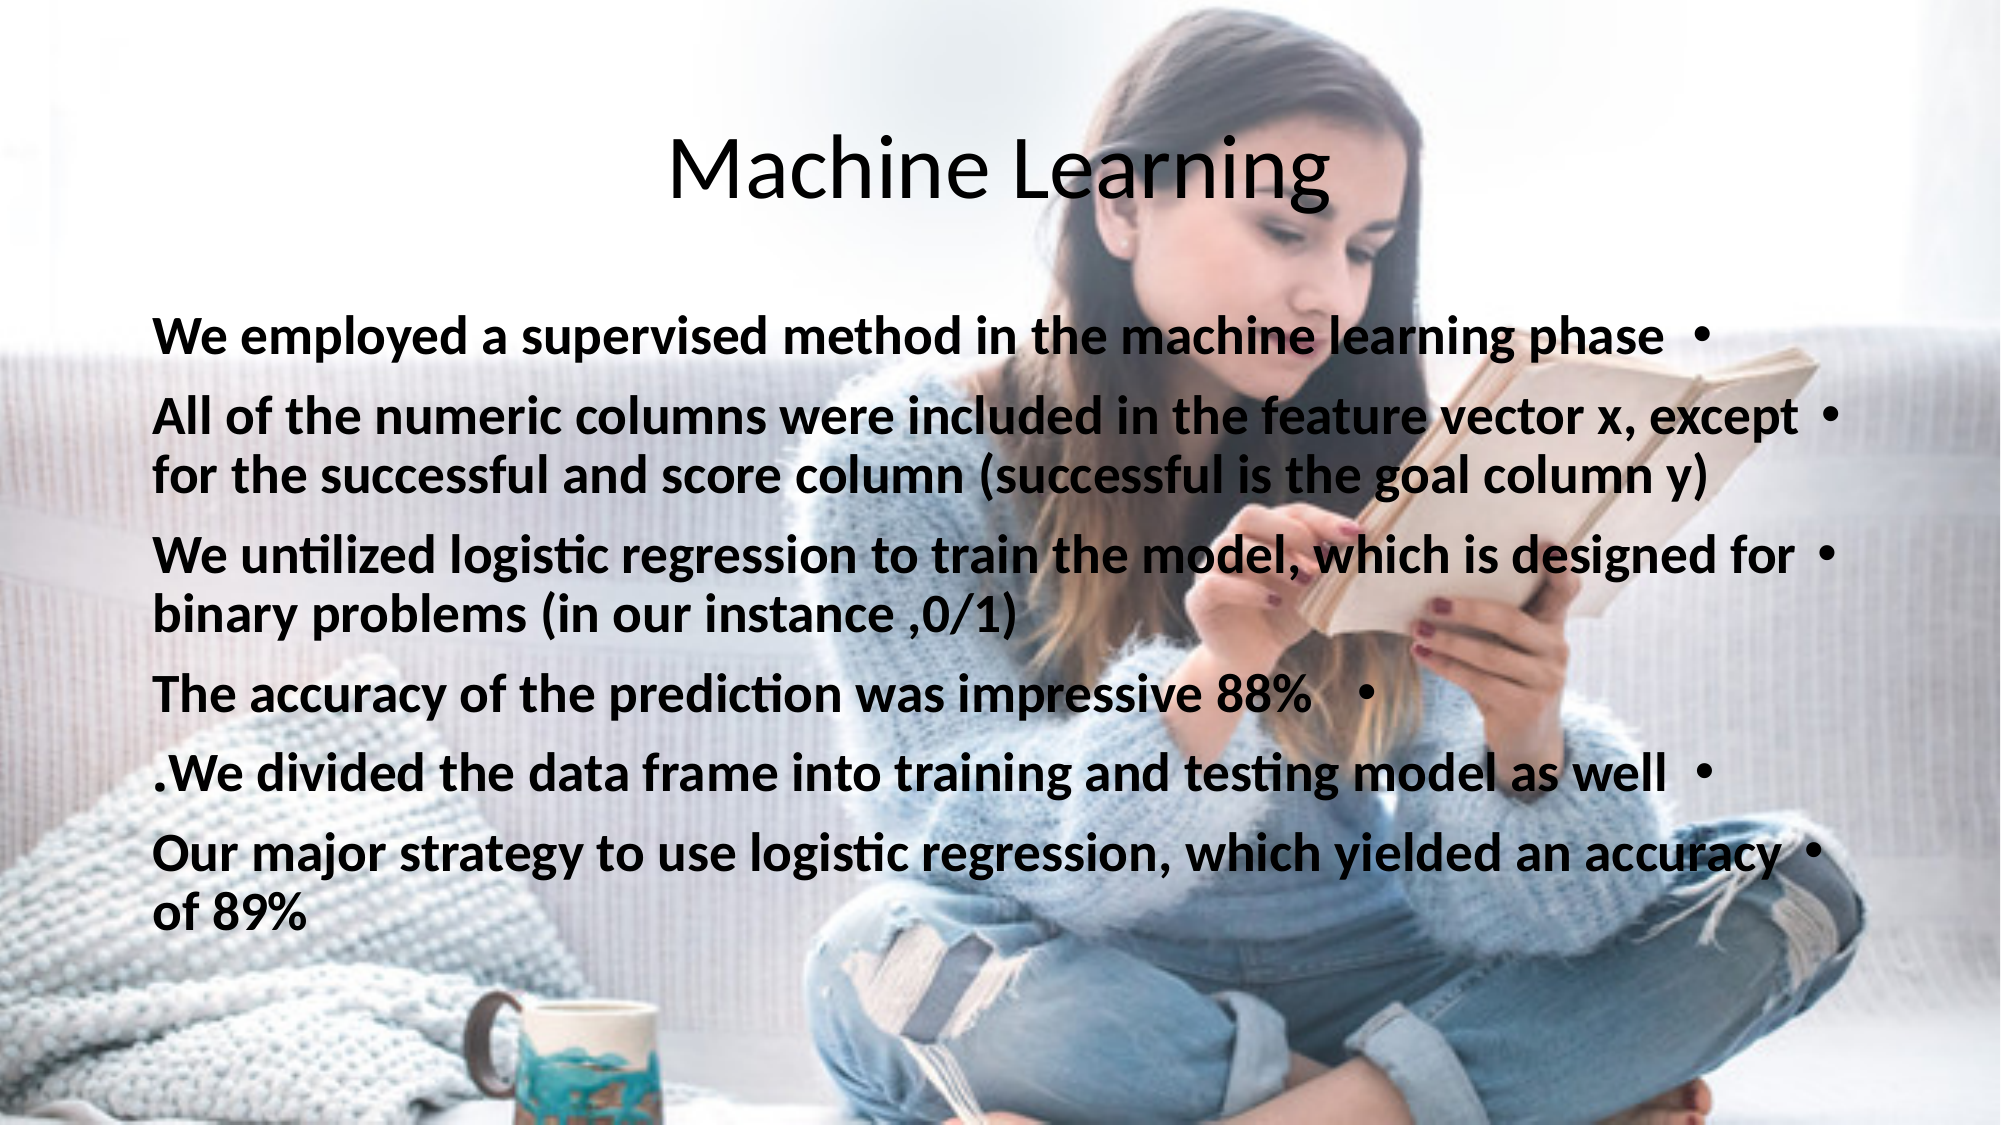

# Machine Learning
We employed a supervised method in the machine learning phase
All of the numeric columns were included in the feature vector x, except for the successful and score column (successful is the goal column y)
We untilized logistic regression to train the model, which is designed for binary problems (in our instance ,0/1)
The accuracy of the prediction was impressive 88%
We divided the data frame into training and testing model as well.
Our major strategy to use logistic regression, which yielded an accuracy of 89%